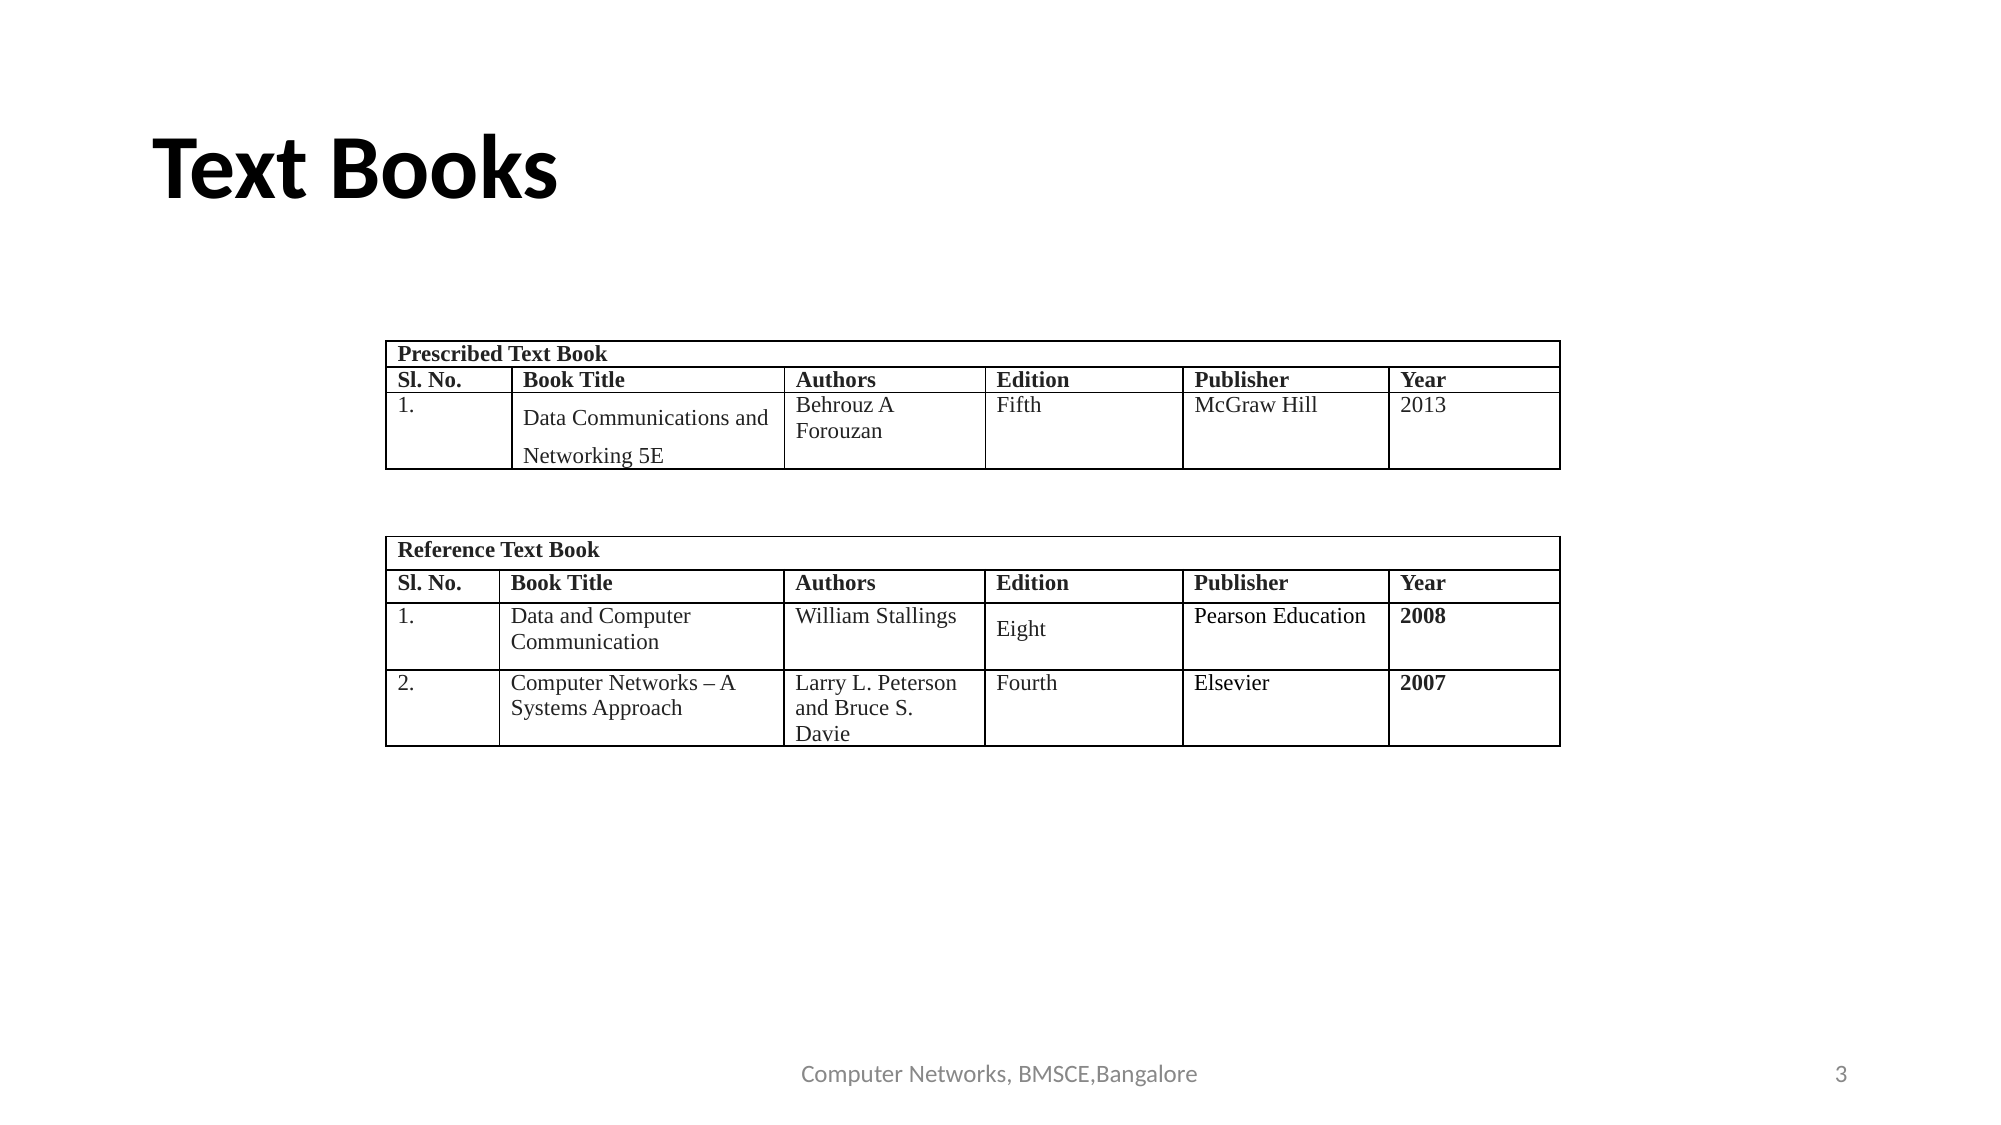

# Text Books
| Prescribed Text Book |  |  |  |  |  |
| --- | --- | --- | --- | --- | --- |
| Sl. No. | Book Title | Authors | Edition | Publisher | Year |
| 1. | Data Communications and Networking 5E | Behrouz A Forouzan | Fifth | McGraw Hill | 2013 |
| Reference Text Book |  |  |  |  |  |
| --- | --- | --- | --- | --- | --- |
| Sl. No. | Book Title | Authors | Edition | Publisher | Year |
| 1. | Data and Computer Communication | William Stallings | Eight | Pearson Education | 2008 |
| 2. | Computer Networks – A Systems Approach | Larry L. Peterson and Bruce S. Davie | Fourth | Elsevier | 2007 |
Computer Networks, BMSCE,Bangalore
3